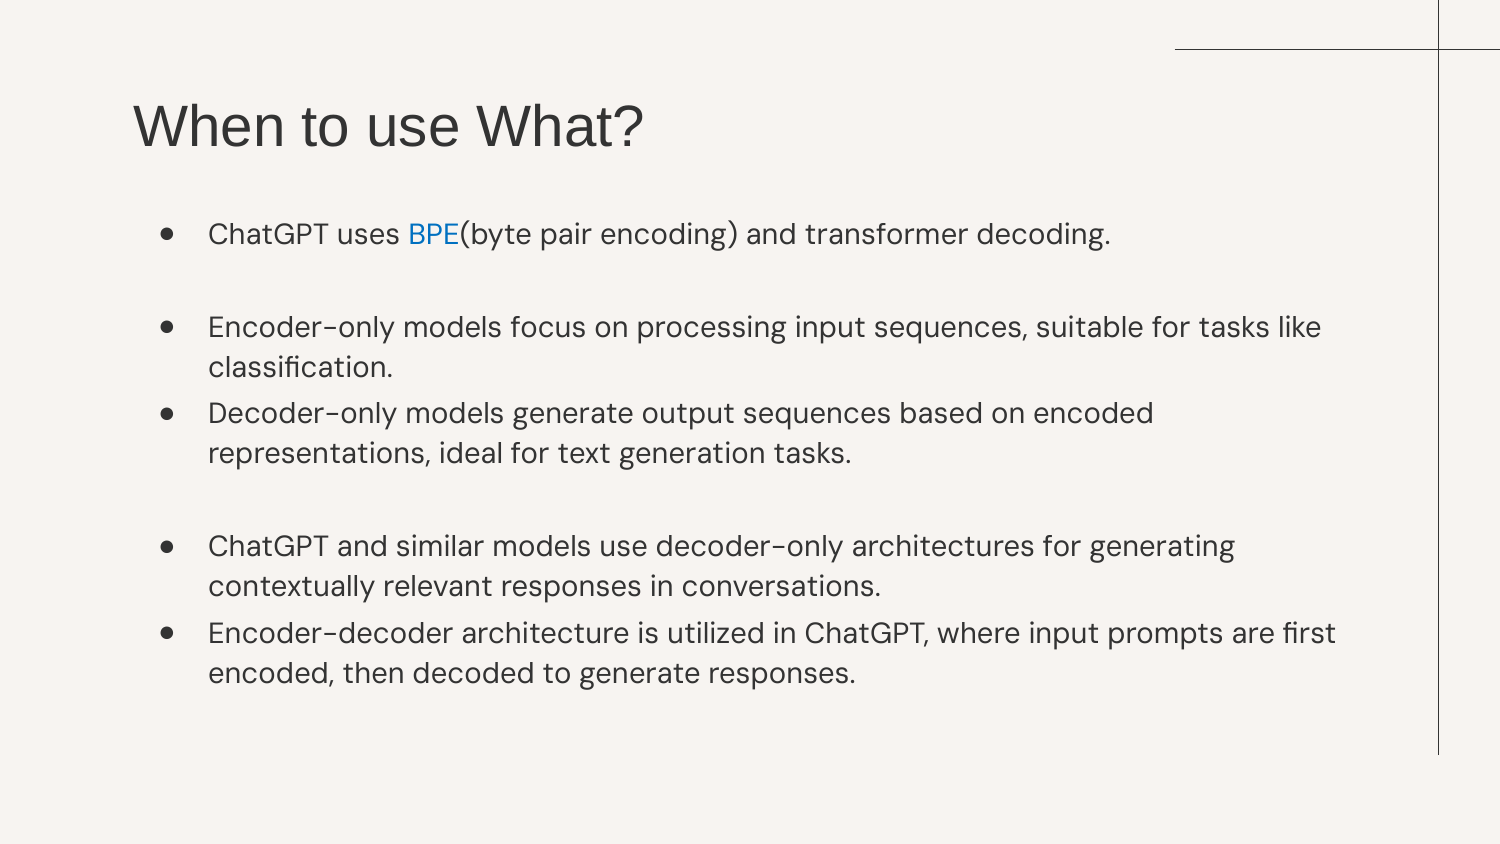

# When to use What?
ChatGPT uses BPE(byte pair encoding) and transformer decoding.

Encoder-only models focus on processing input sequences, suitable for tasks like classification.
Decoder-only models generate output sequences based on encoded representations, ideal for text generation tasks.

ChatGPT and similar models use decoder-only architectures for generating contextually relevant responses in conversations.
Encoder-decoder architecture is utilized in ChatGPT, where input prompts are first encoded, then decoded to generate responses.